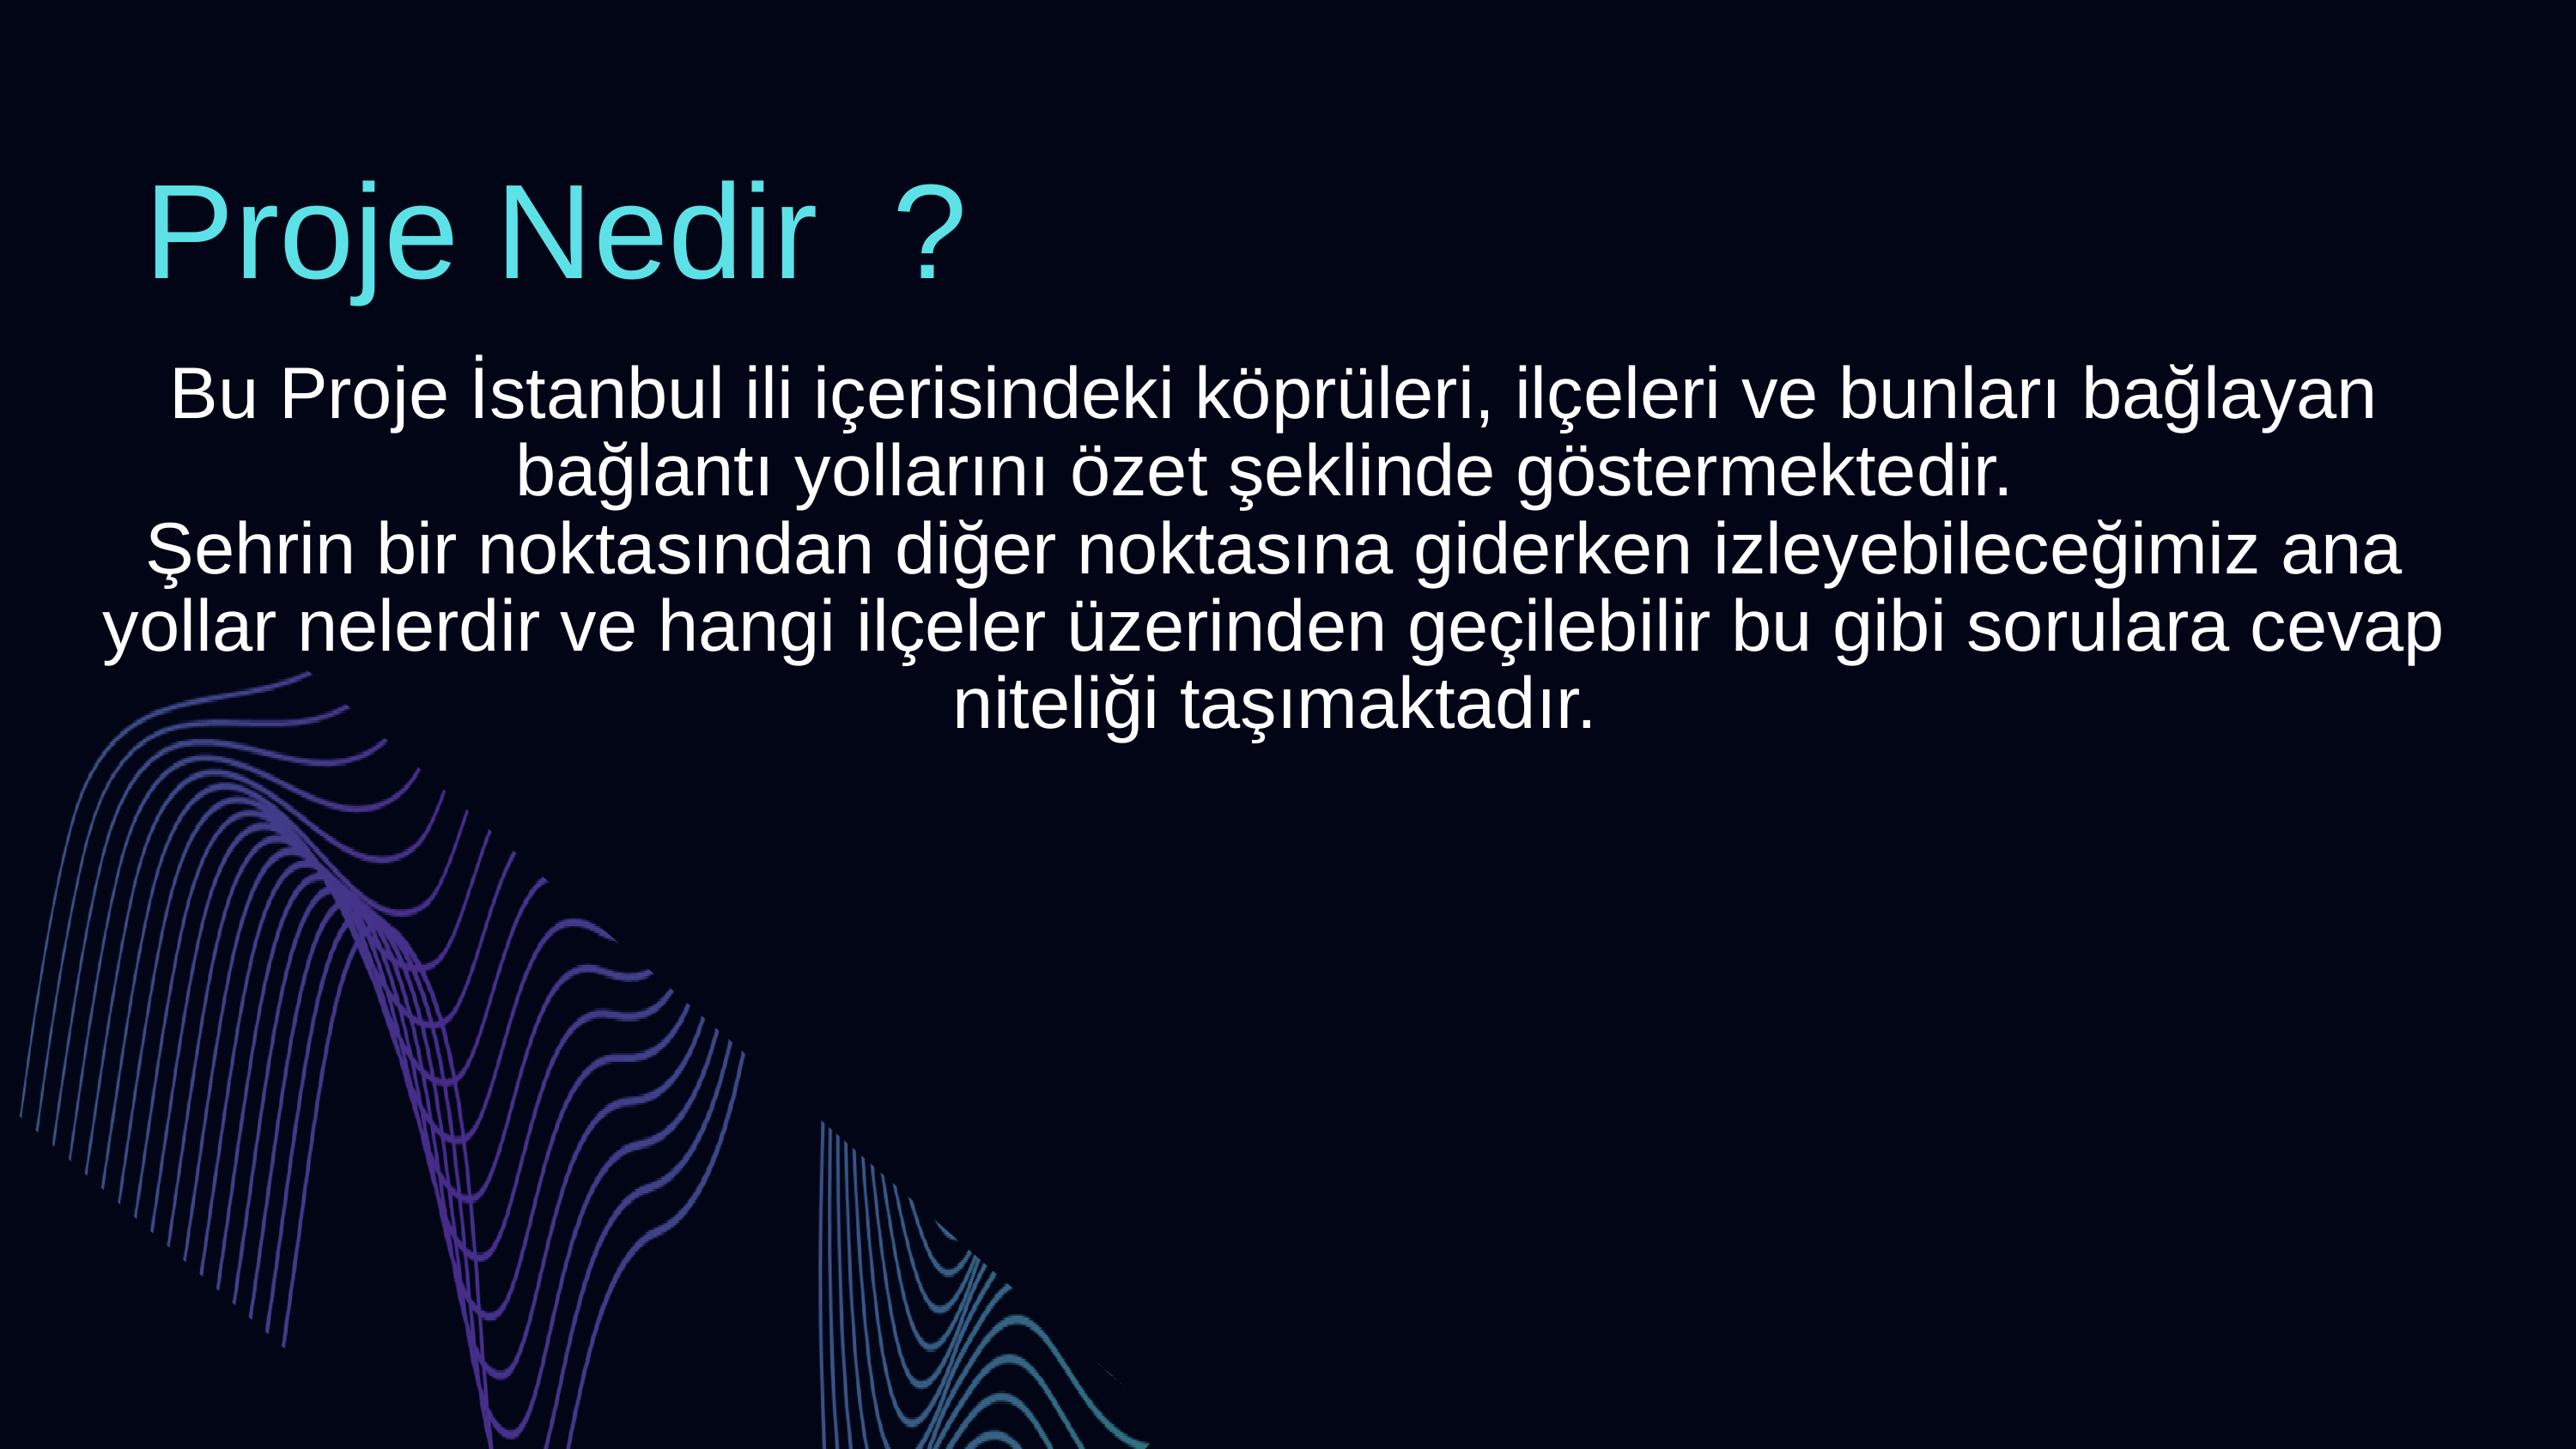

Proje Nedir  ?
Bu Proje İstanbul ili içerisindeki köprüleri, ilçeleri ve bunları bağlayan bağlantı yollarını özet şeklinde göstermektedir.
Şehrin bir noktasından diğer noktasına giderken izleyebileceğimiz ana yollar nelerdir ve hangi ilçeler üzerinden geçilebilir bu gibi sorulara cevap niteliği taşımaktadır.